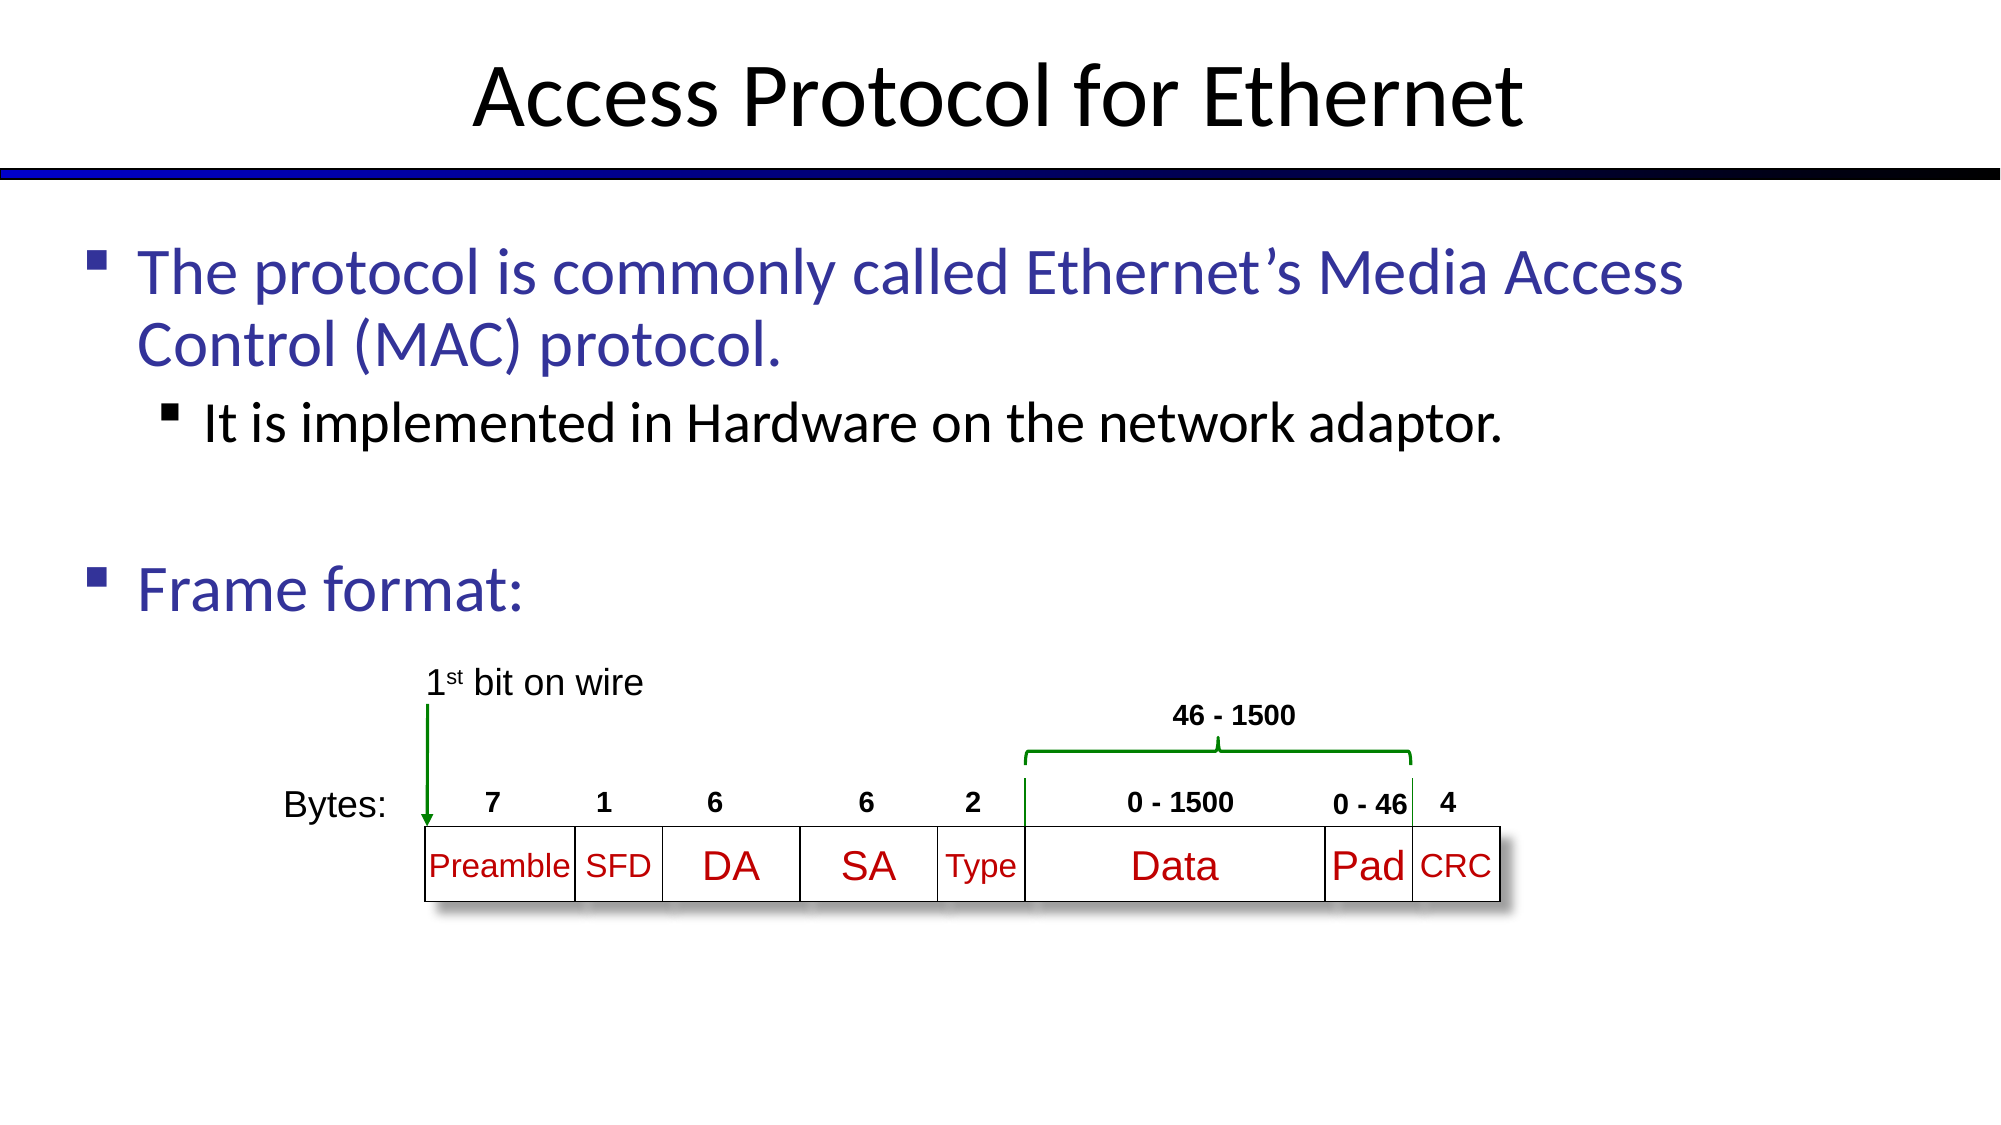

# Access Protocol for Ethernet
The protocol is commonly called Ethernet’s Media Access Control (MAC) protocol.
It is implemented in Hardware on the network adaptor.

Frame format:

1st bit on wire
46 - 1500
Bytes:
0 - 1500
7
1
6
6
2
4
0 - 46
CRC
Pad
Data
Type
SA
DA
SFD
Preamble